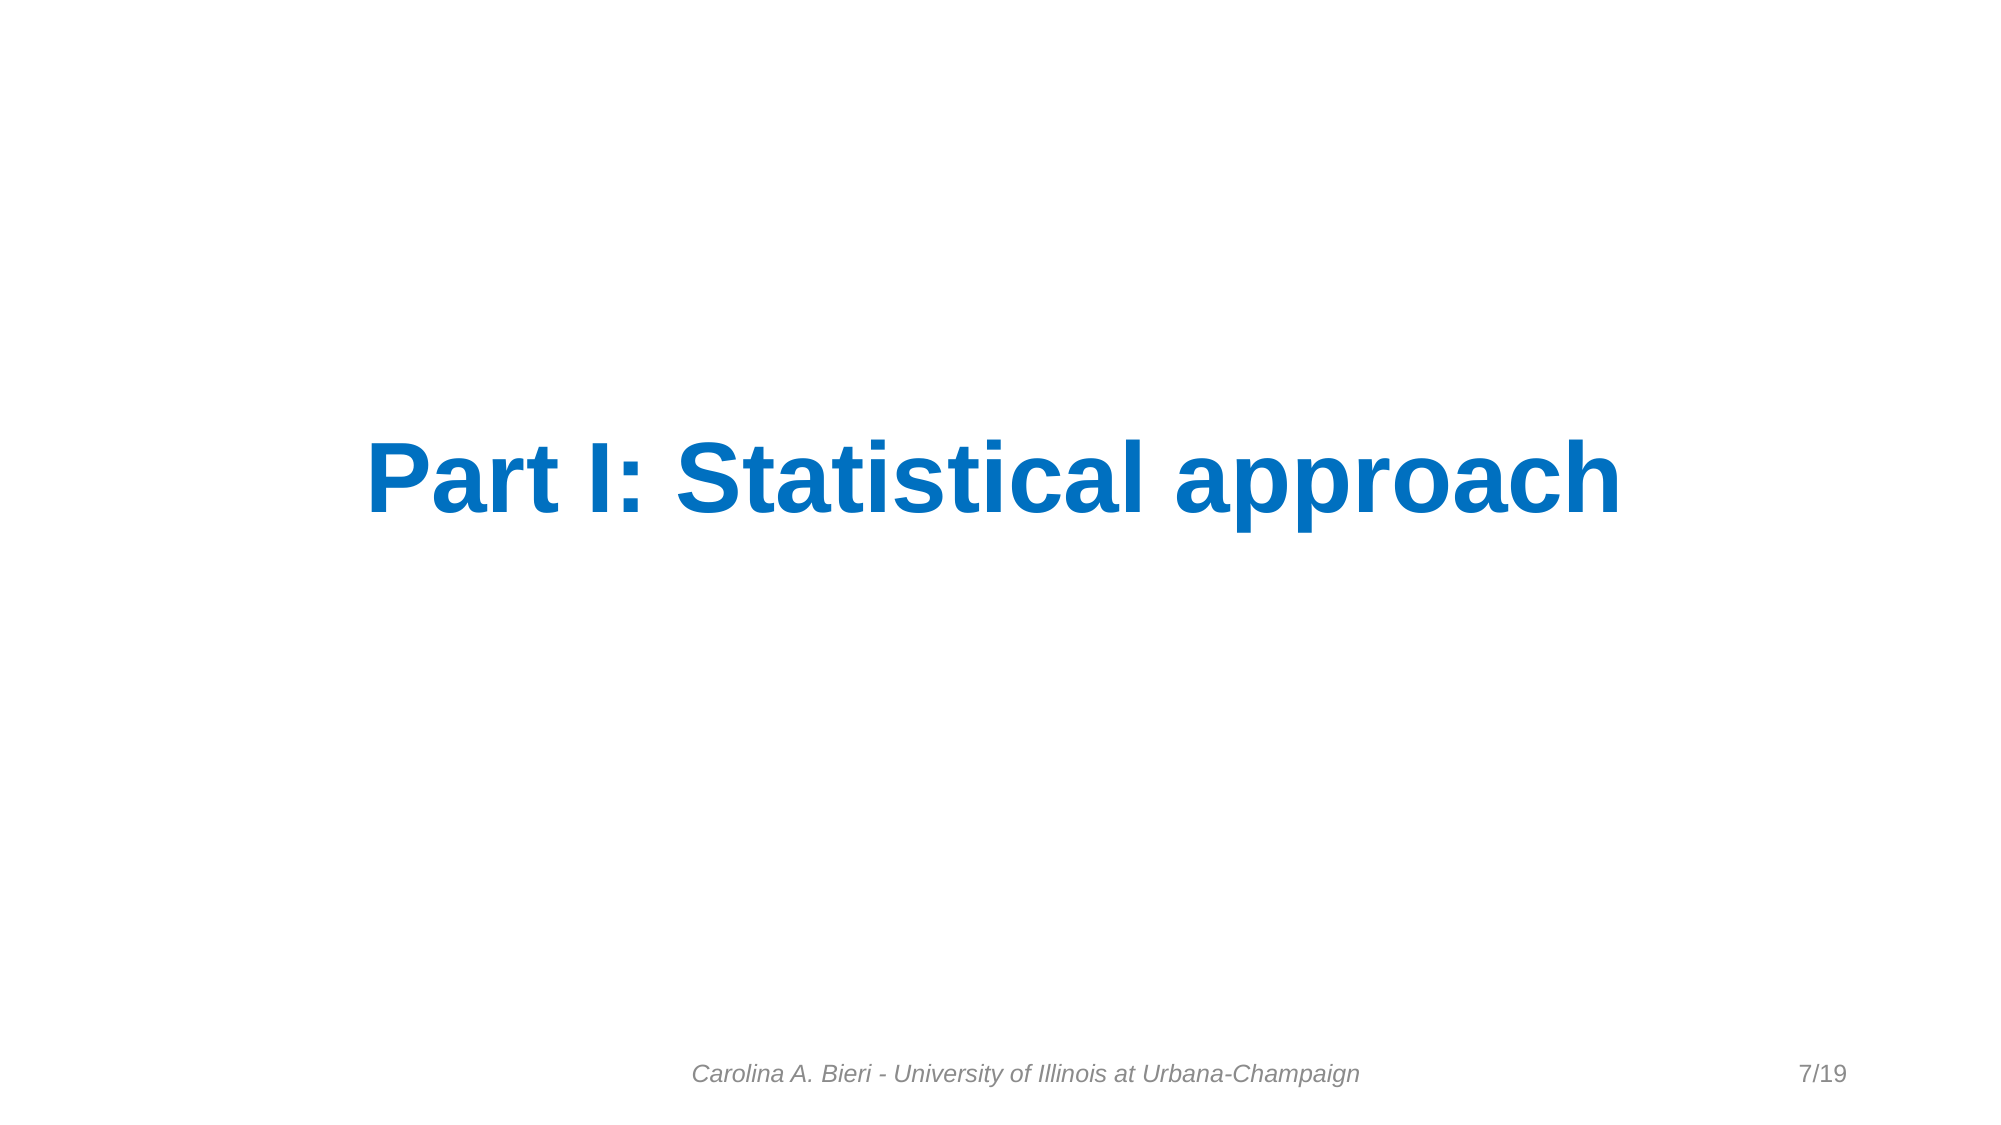

Part I: Statistical approach
Carolina A. Bieri - University of Illinois at Urbana-Champaign
7/19